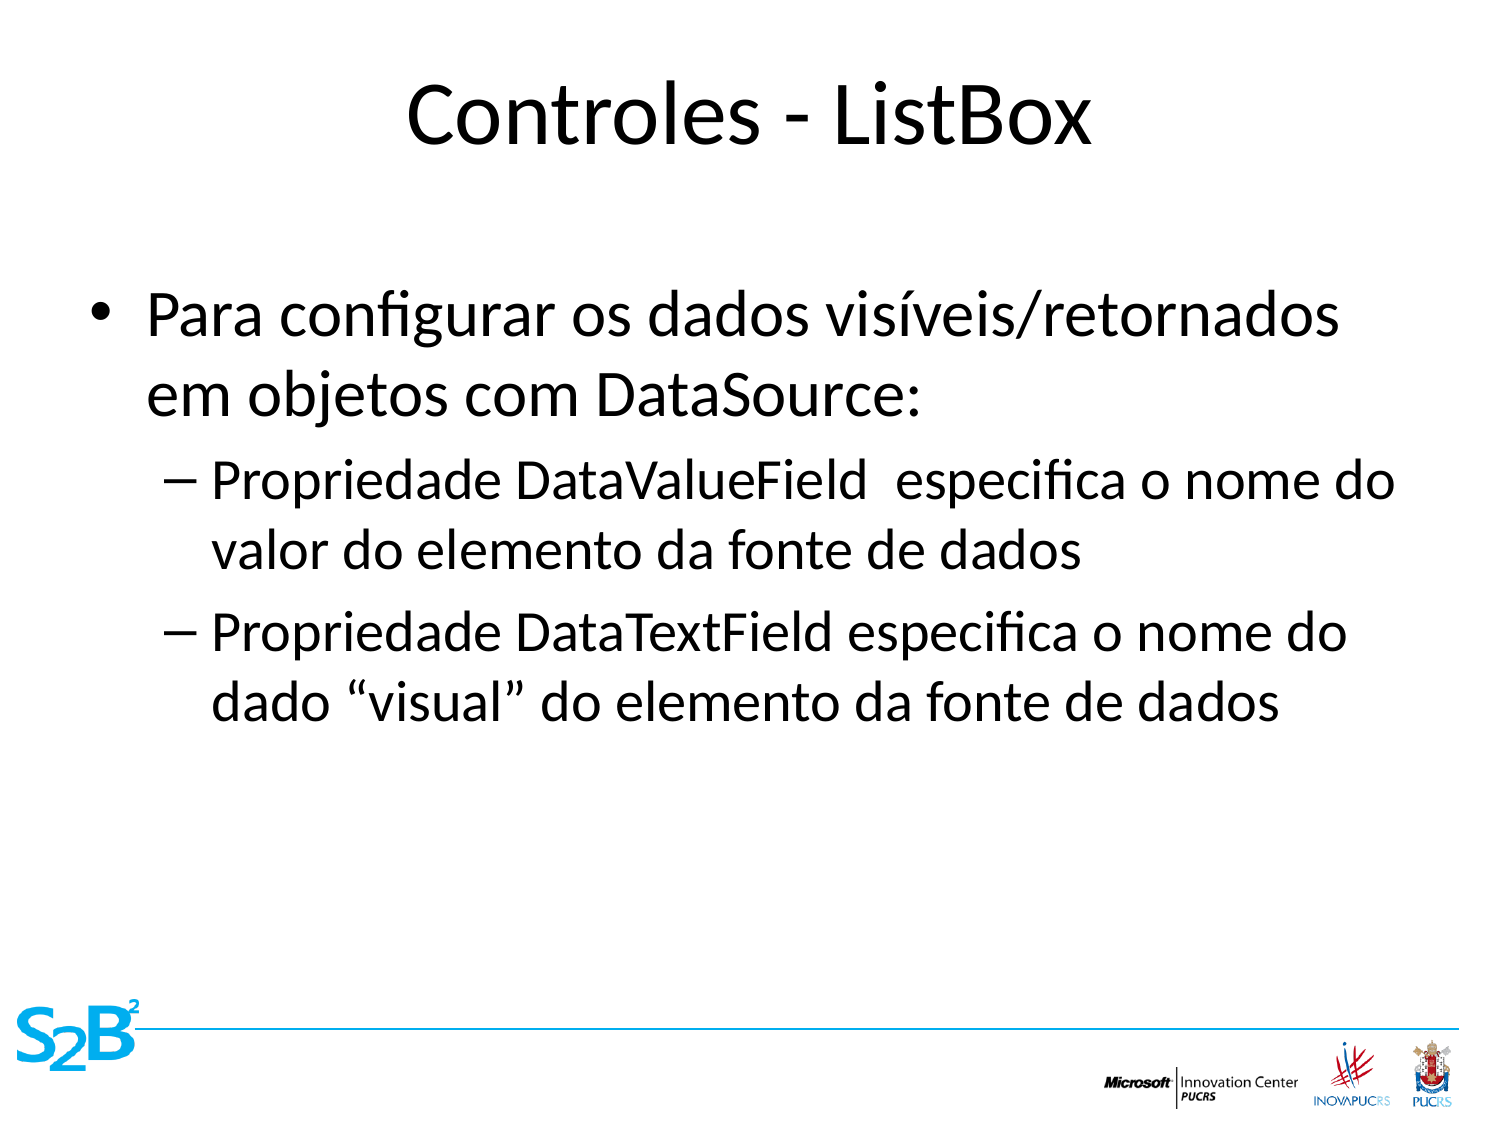

# Controles - ListBox
Para configurar os dados visíveis/retornados em objetos com DataSource:
Propriedade DataValueField  especifica o nome do valor do elemento da fonte de dados
Propriedade DataTextField especifica o nome do dado “visual” do elemento da fonte de dados